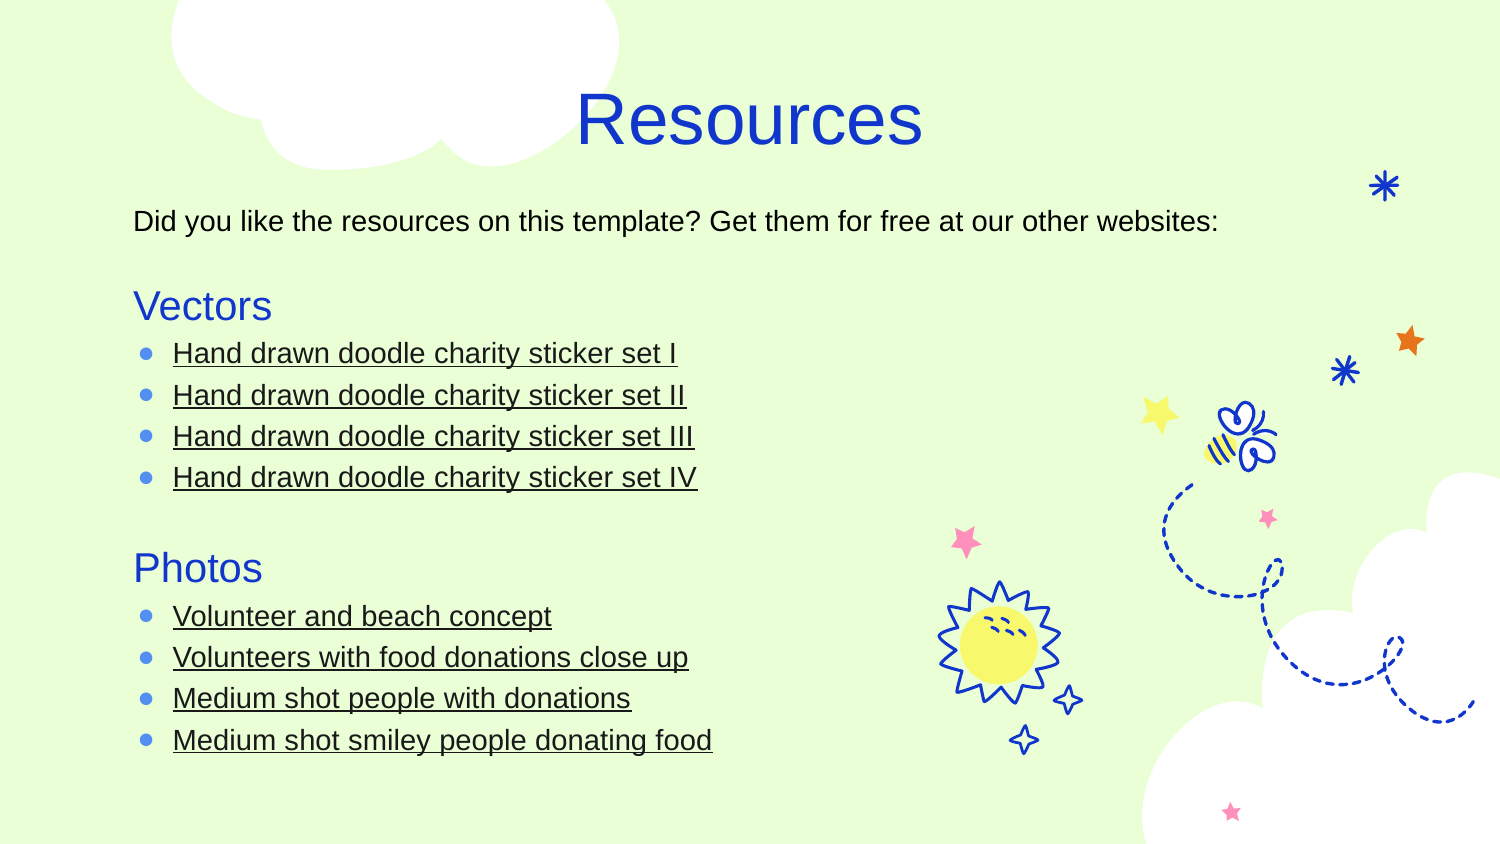

# Resources

Did you like the resources on this template? Get them for free at our other websites:

Vectors
Hand drawn doodle charity sticker set I
Hand drawn doodle charity sticker set II
Hand drawn doodle charity sticker set III
Hand drawn doodle charity sticker set IV

Photos
Volunteer and beach concept
Volunteers with food donations close up
Medium shot people with donations
Medium shot smiley people donating food